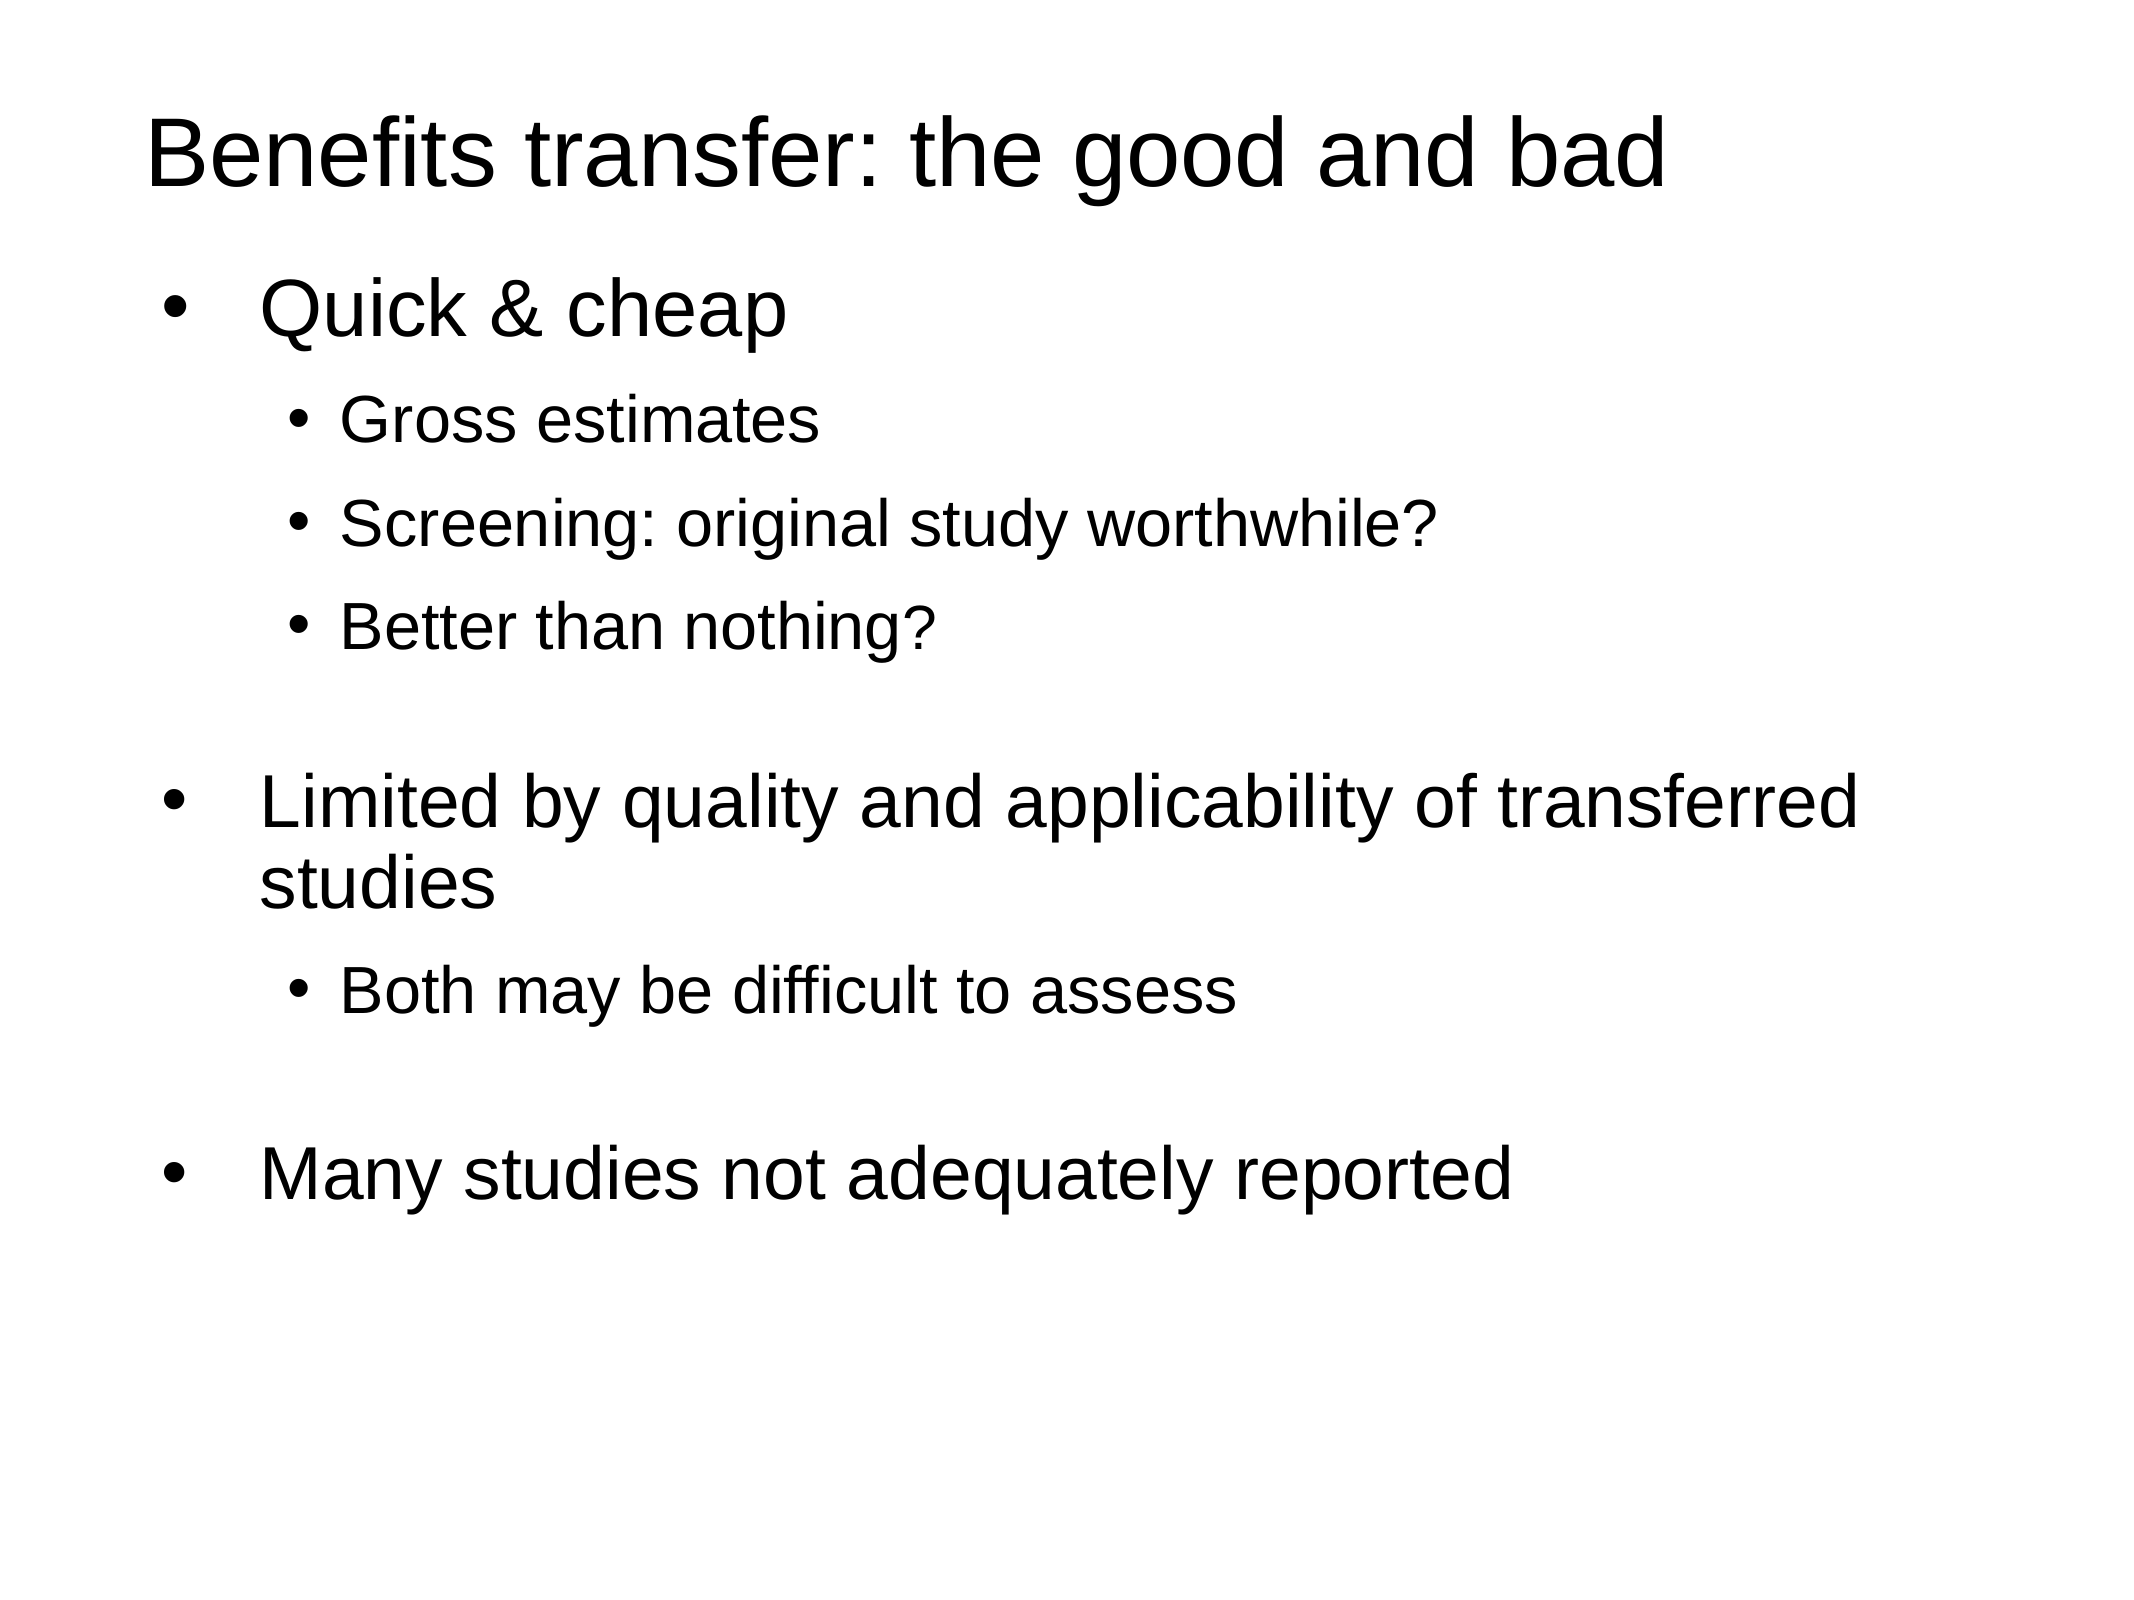

# Benefits transfer: the good and bad
Quick & cheap
Gross estimates
Screening: original study worthwhile?
Better than nothing?
Limited by quality and applicability of transferred studies
Both may be difficult to assess
Many studies not adequately reported